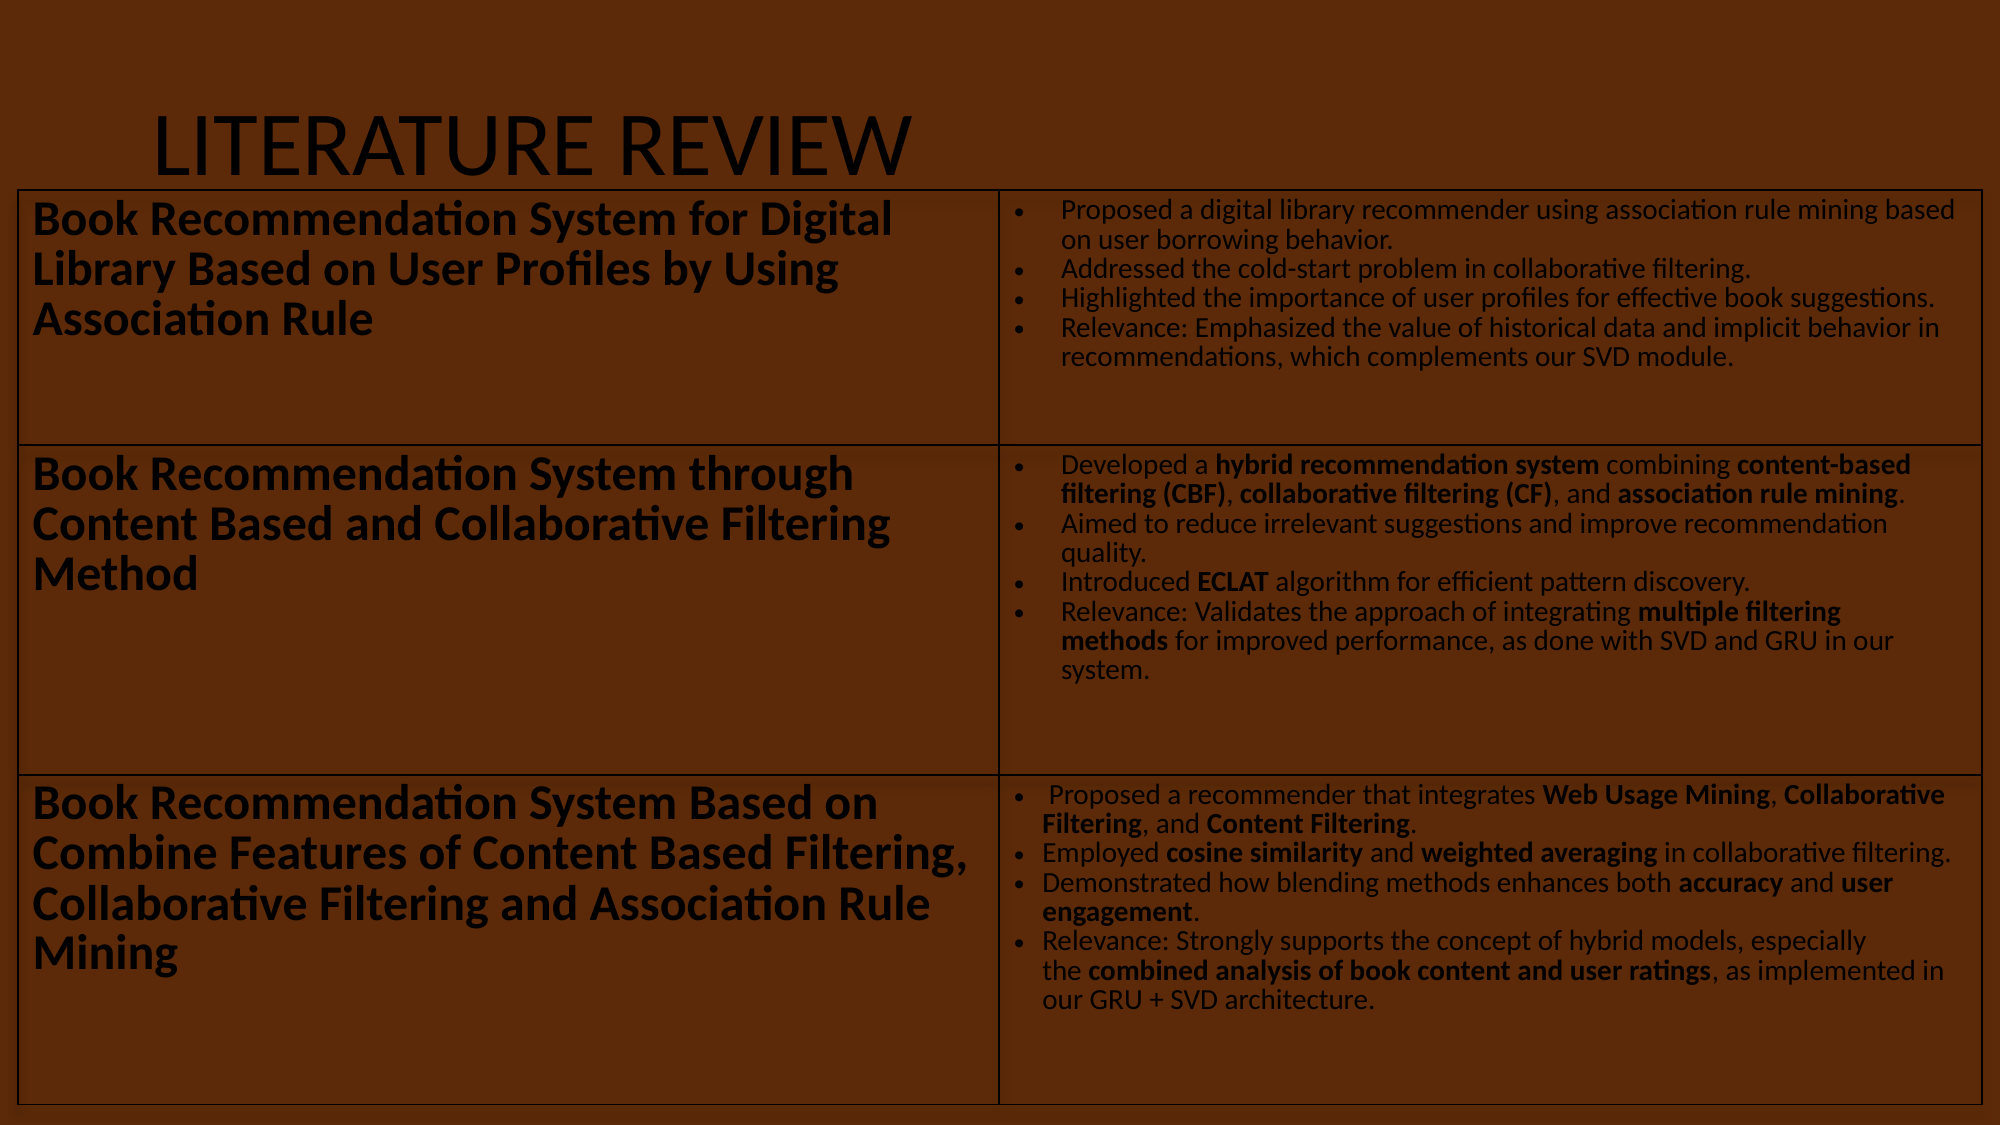

LITERATURE REVIEW
| Book Recommendation System for Digital Library Based on User Profiles by Using Association Rule | Proposed a digital library recommender using association rule mining based on user borrowing behavior. Addressed the cold-start problem in collaborative filtering. Highlighted the importance of user profiles for effective book suggestions. Relevance: Emphasized the value of historical data and implicit behavior in recommendations, which complements our SVD module. |
| --- | --- |
| Book Recommendation System through Content Based and Collaborative Filtering Method | Developed a hybrid recommendation system combining content-based filtering (CBF), collaborative filtering (CF), and association rule mining. Aimed to reduce irrelevant suggestions and improve recommendation quality. Introduced ECLAT algorithm for efficient pattern discovery. Relevance: Validates the approach of integrating multiple filtering methods for improved performance, as done with SVD and GRU in our system. |
| Book Recommendation System Based on Combine Features of Content Based Filtering, Collaborative Filtering and Association Rule Mining | Proposed a recommender that integrates Web Usage Mining, Collaborative Filtering, and Content Filtering. Employed cosine similarity and weighted averaging in collaborative filtering. Demonstrated how blending methods enhances both accuracy and user engagement. Relevance: Strongly supports the concept of hybrid models, especially the combined analysis of book content and user ratings, as implemented in our GRU + SVD architecture. |